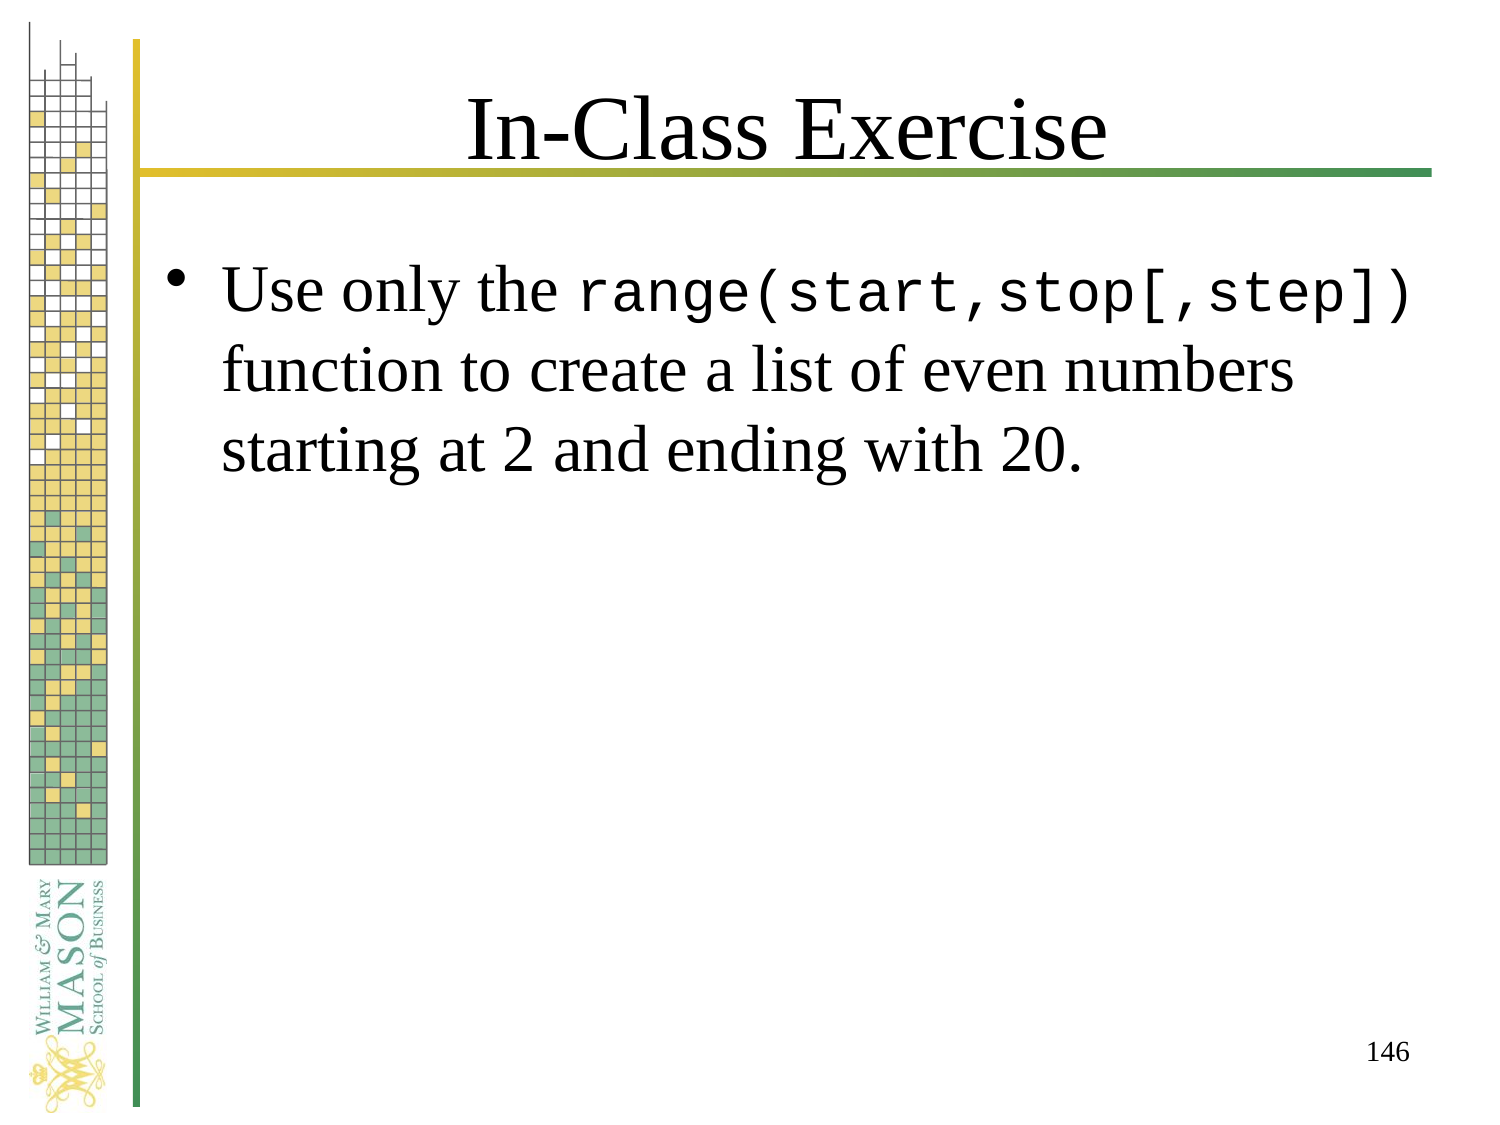

# In-Class Exercise
Use only the range(start,stop[,step]) function to create a list of even numbers starting at 2 and ending with 20.

146